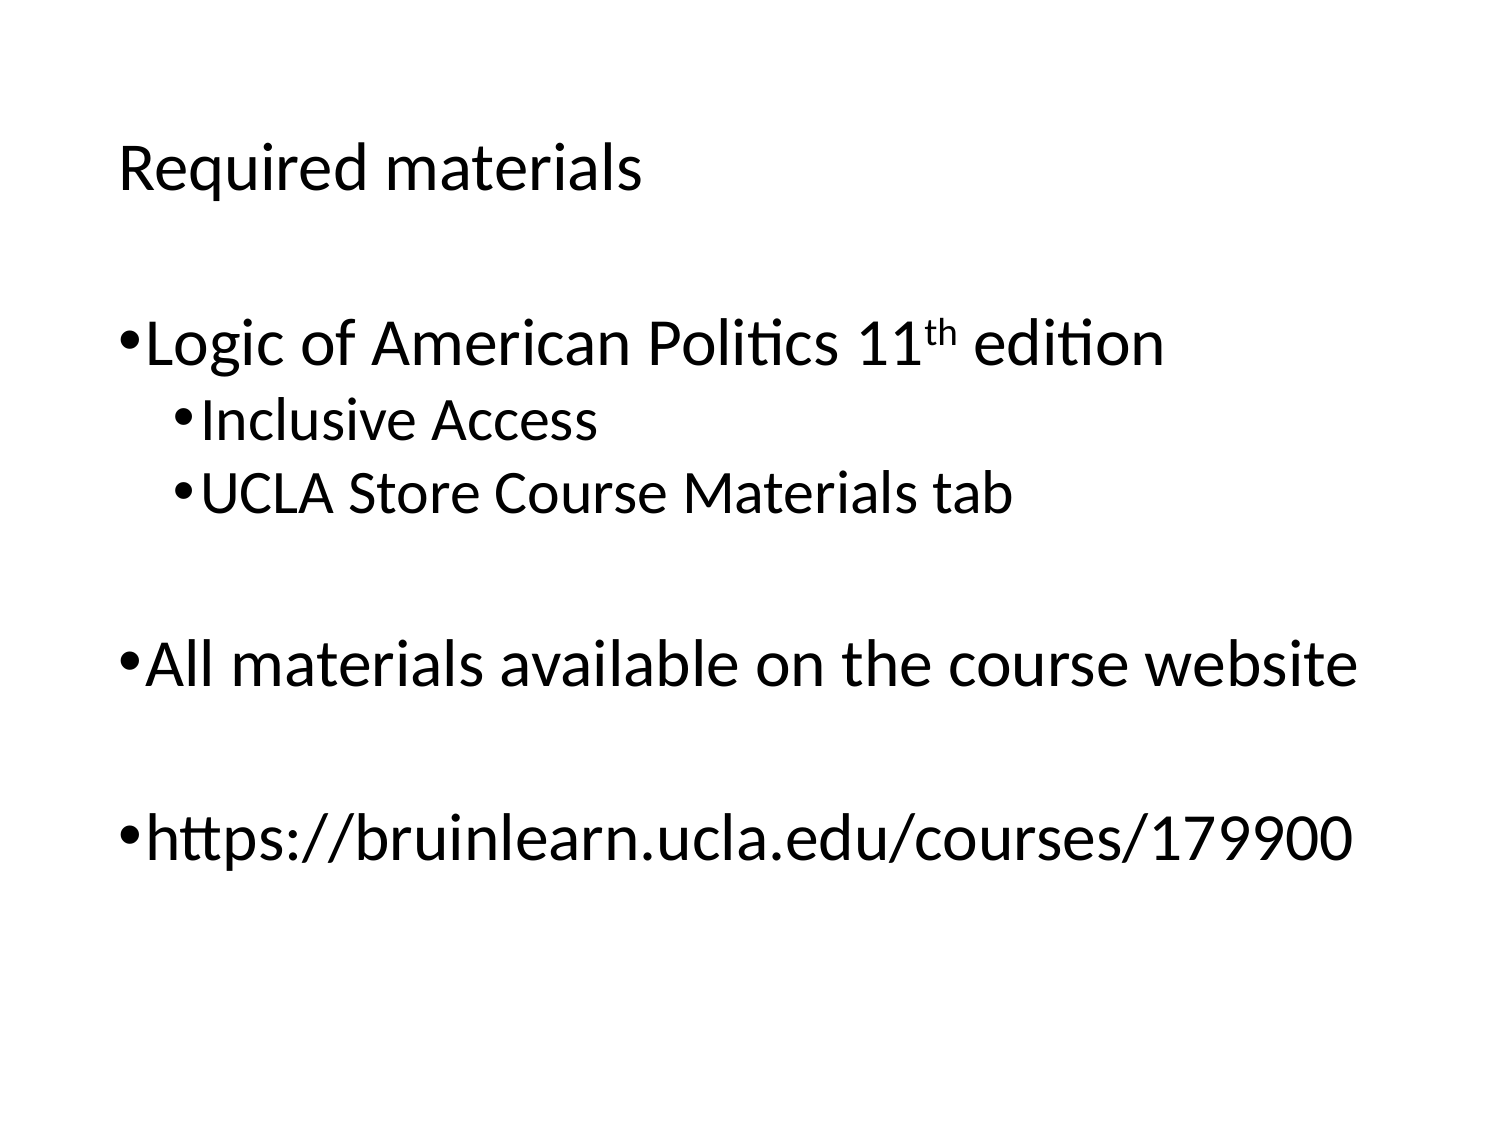

# Required materials
Logic of American Politics 11th edition
Inclusive Access
UCLA Store Course Materials tab

All materials available on the course website

https://bruinlearn.ucla.edu/courses/179900